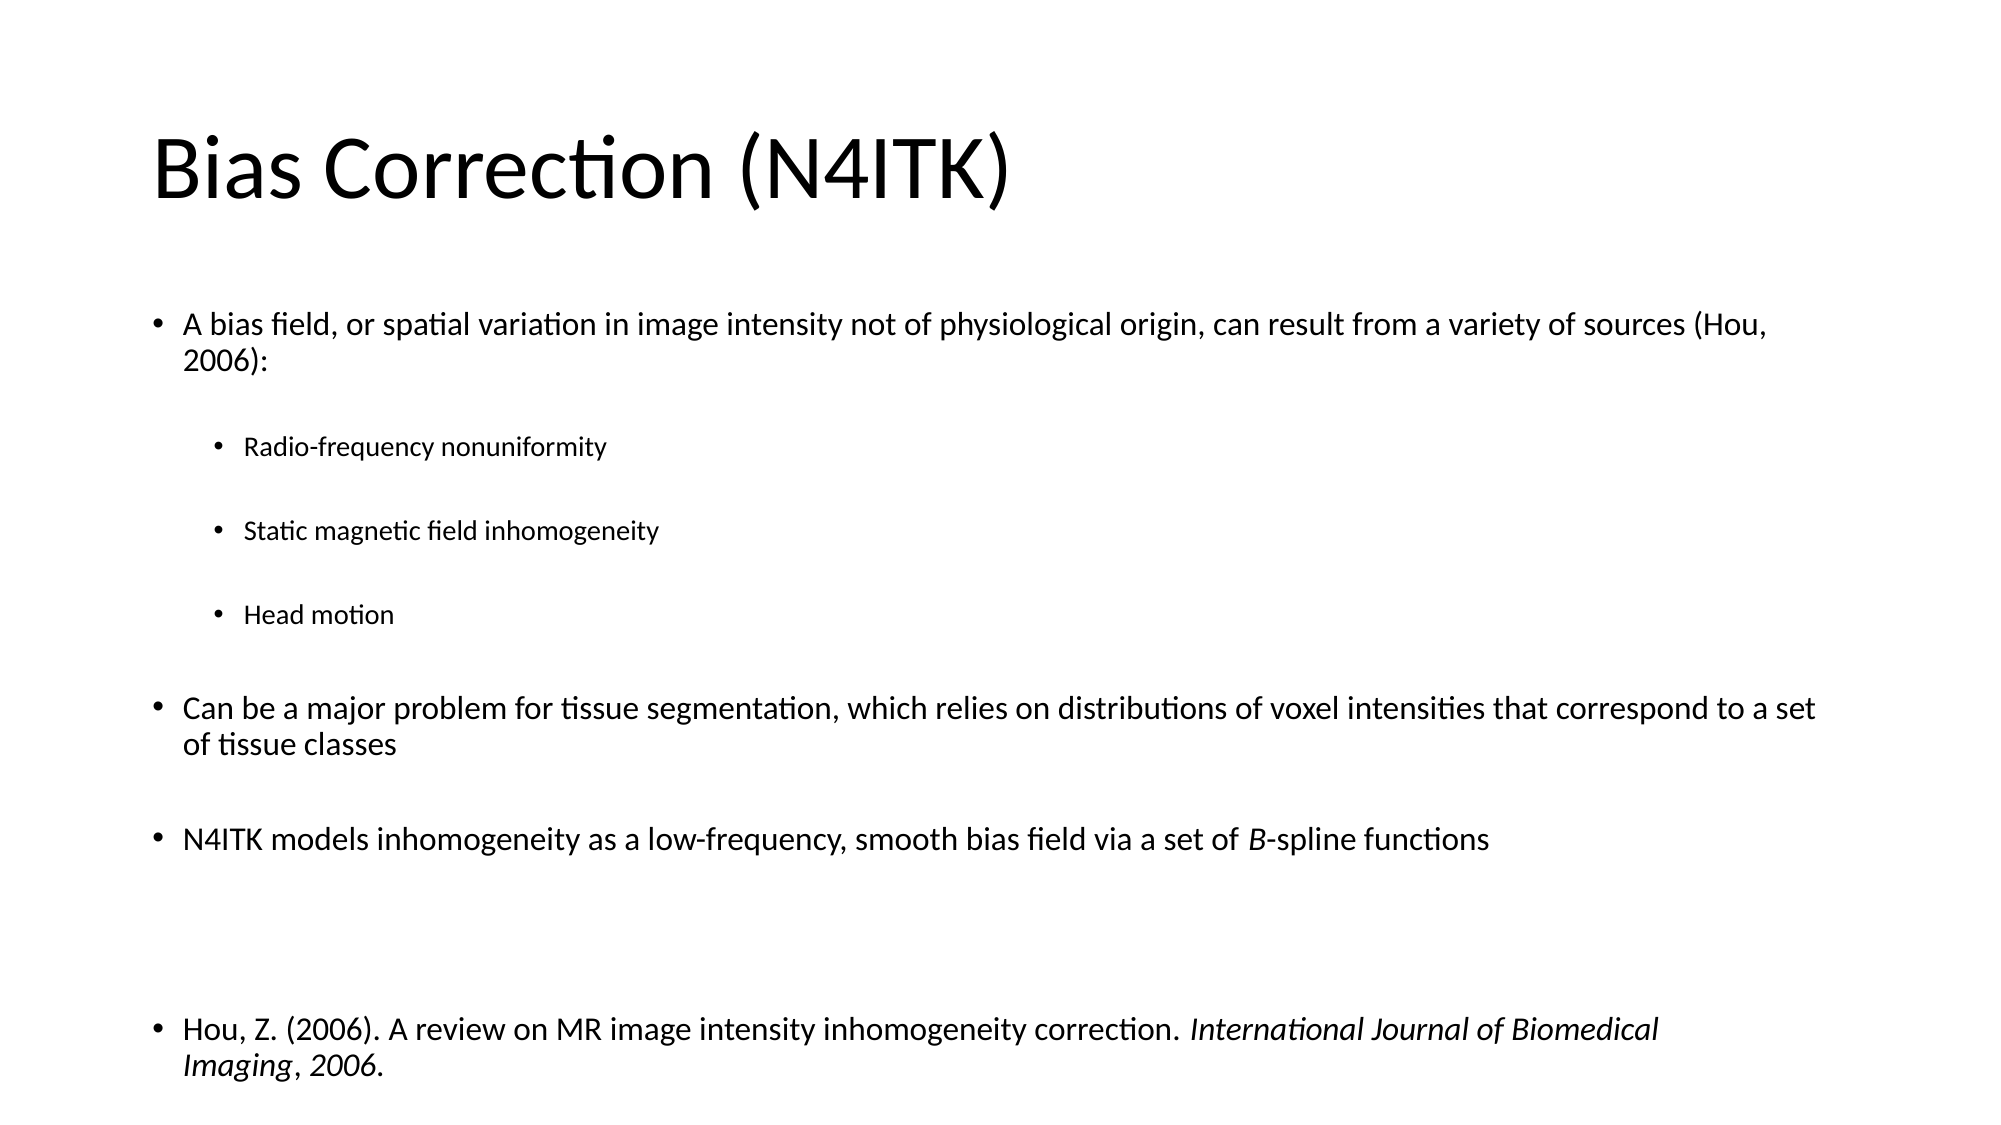

# Bias Correction (N4ITK)
A bias field, or spatial variation in image intensity not of physiological origin, can result from a variety of sources (Hou, 2006):

Radio-frequency nonuniformity

Static magnetic field inhomogeneity

Head motion

Can be a major problem for tissue segmentation, which relies on distributions of voxel intensities that correspond to a set of tissue classes

N4ITK models inhomogeneity as a low-frequency, smooth bias field via a set of B-spline functions

Hou, Z. (2006). A review on MR image intensity inhomogeneity correction. International Journal of Biomedical Imaging, 2006.